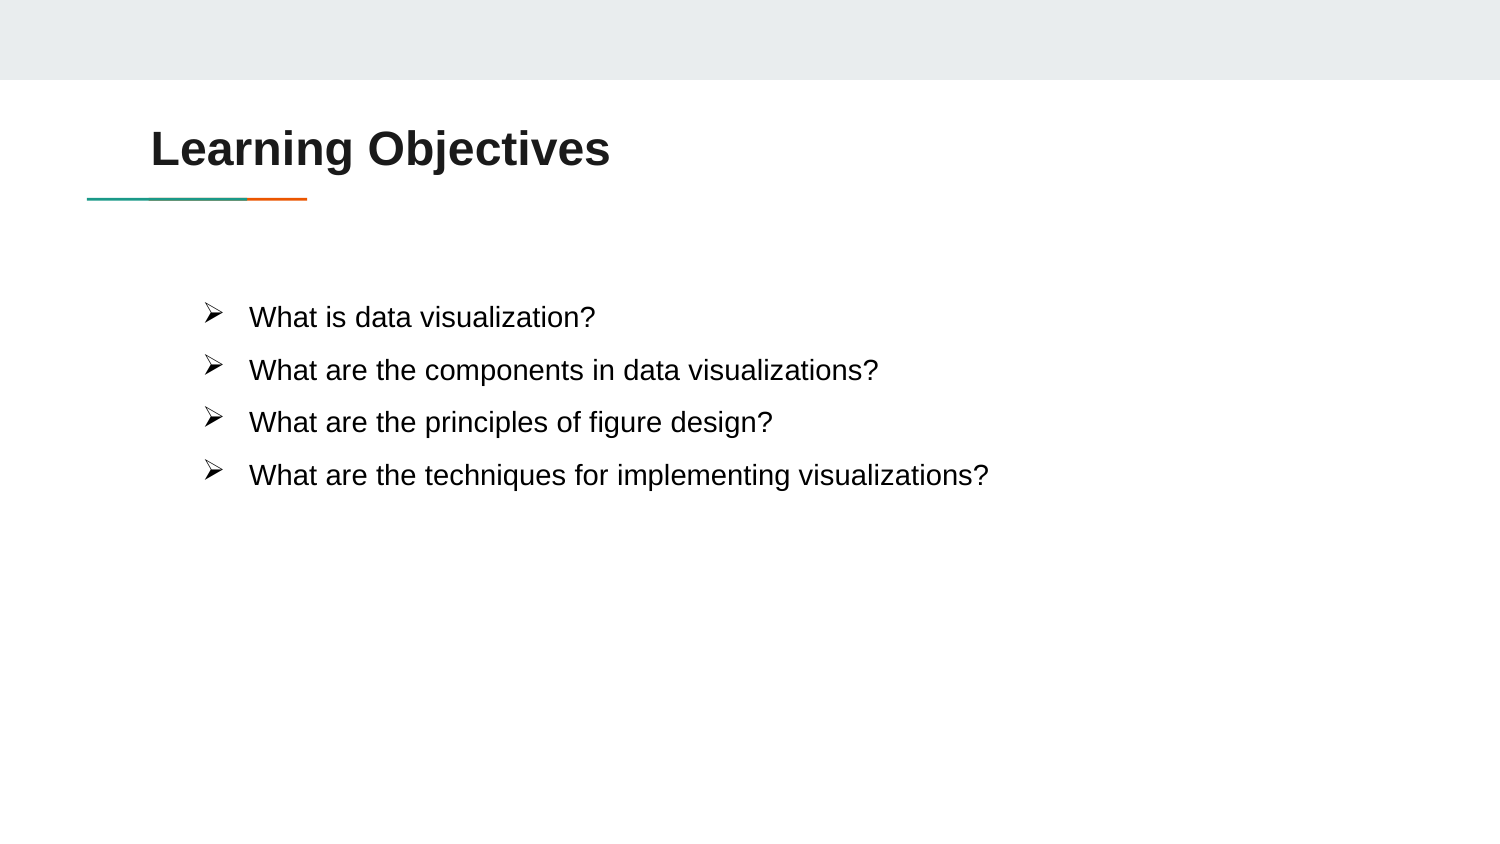

Learning Objectives
What is data visualization?
What are the components in data visualizations?
What are the principles of figure design?
What are the techniques for implementing visualizations?